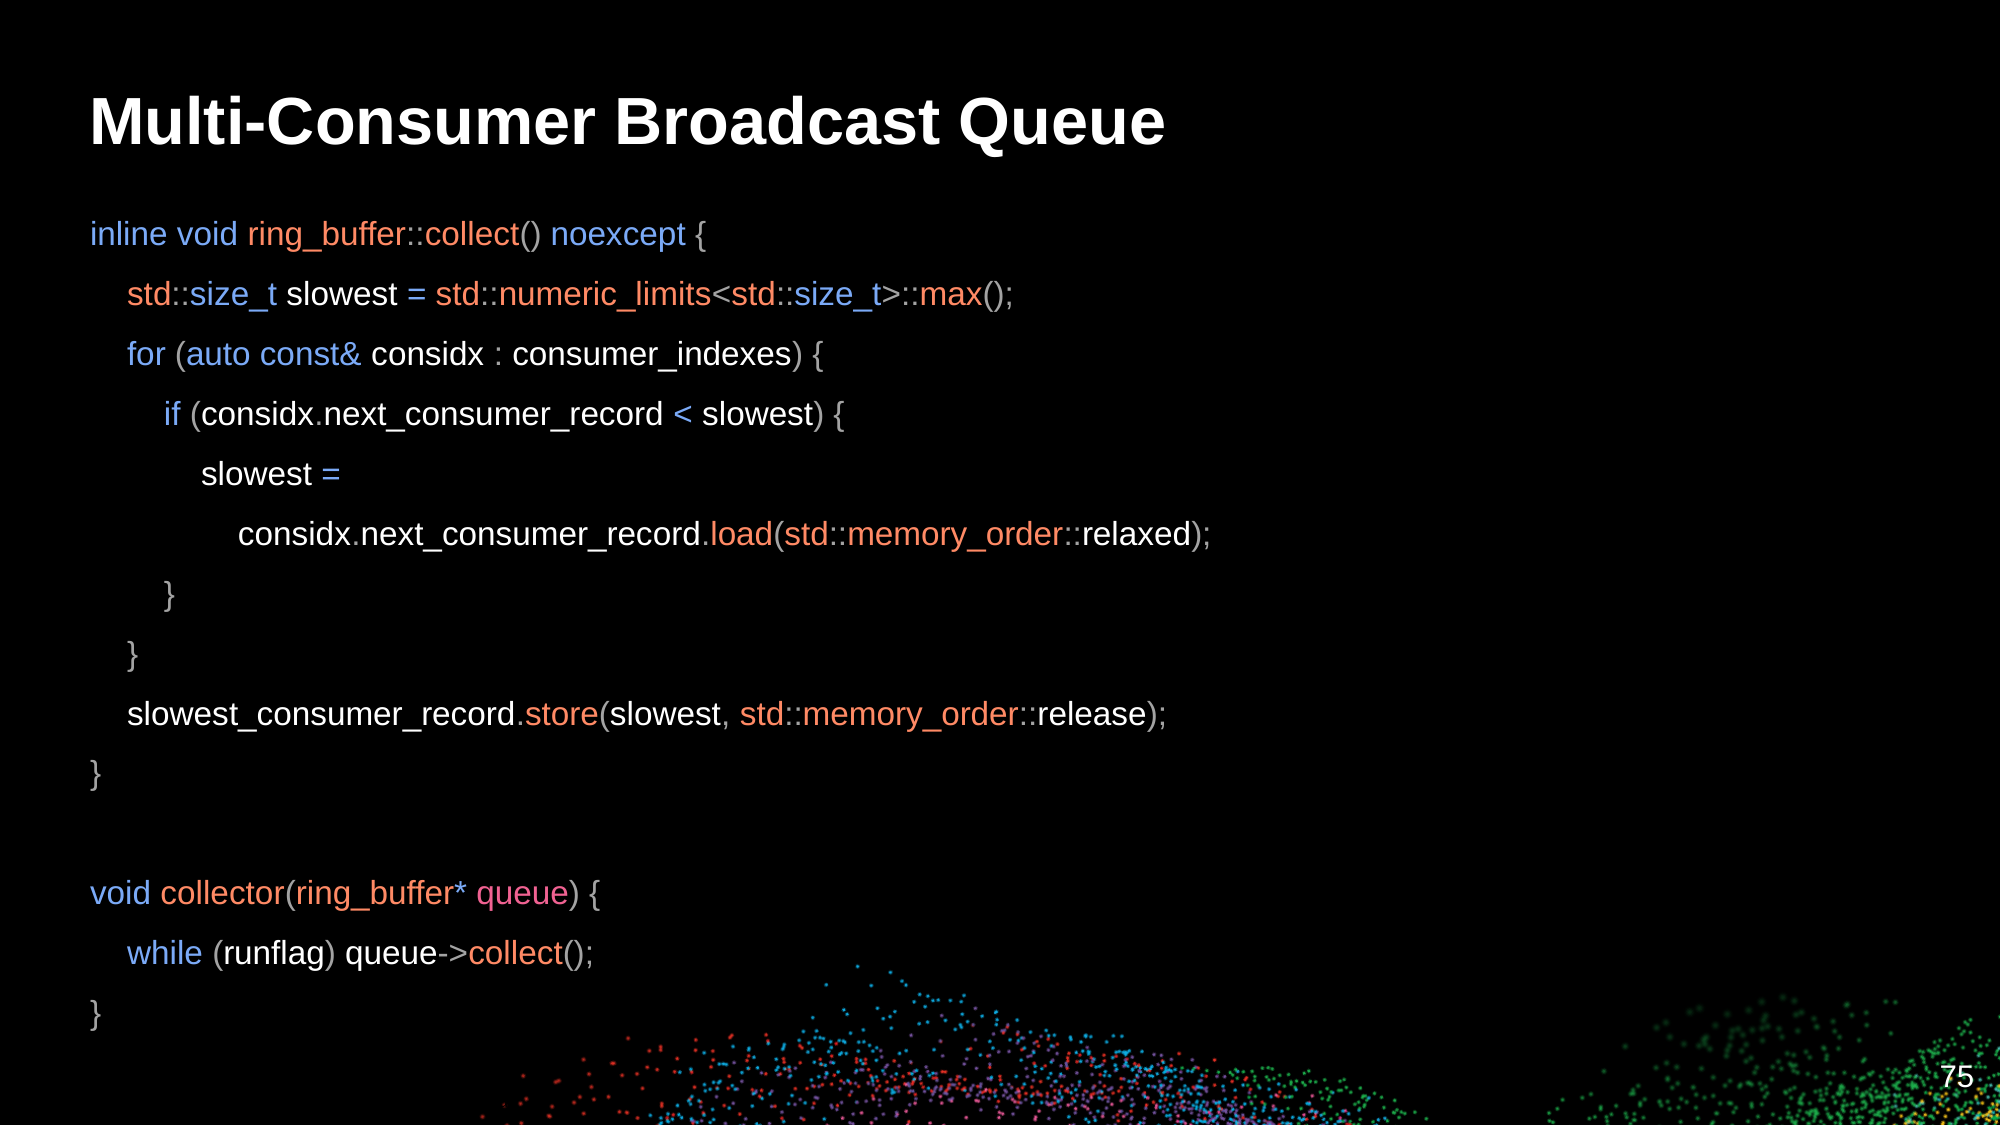

# Multi-Consumer Broadcast Queue
inline void ring_buffer::collect() noexcept {
    std::size_t slowest = std::numeric_limits<std::size_t>::max();
    for (auto const& considx : consumer_indexes) {
        if (considx.next_consumer_record < slowest) {
            slowest =
                considx.next_consumer_record.load(std::memory_order::relaxed);
        }
    }
    slowest_consumer_record.store(slowest, std::memory_order::release);
}

void collector(ring_buffer* queue) {
    while (runflag) queue->collect();
}
75